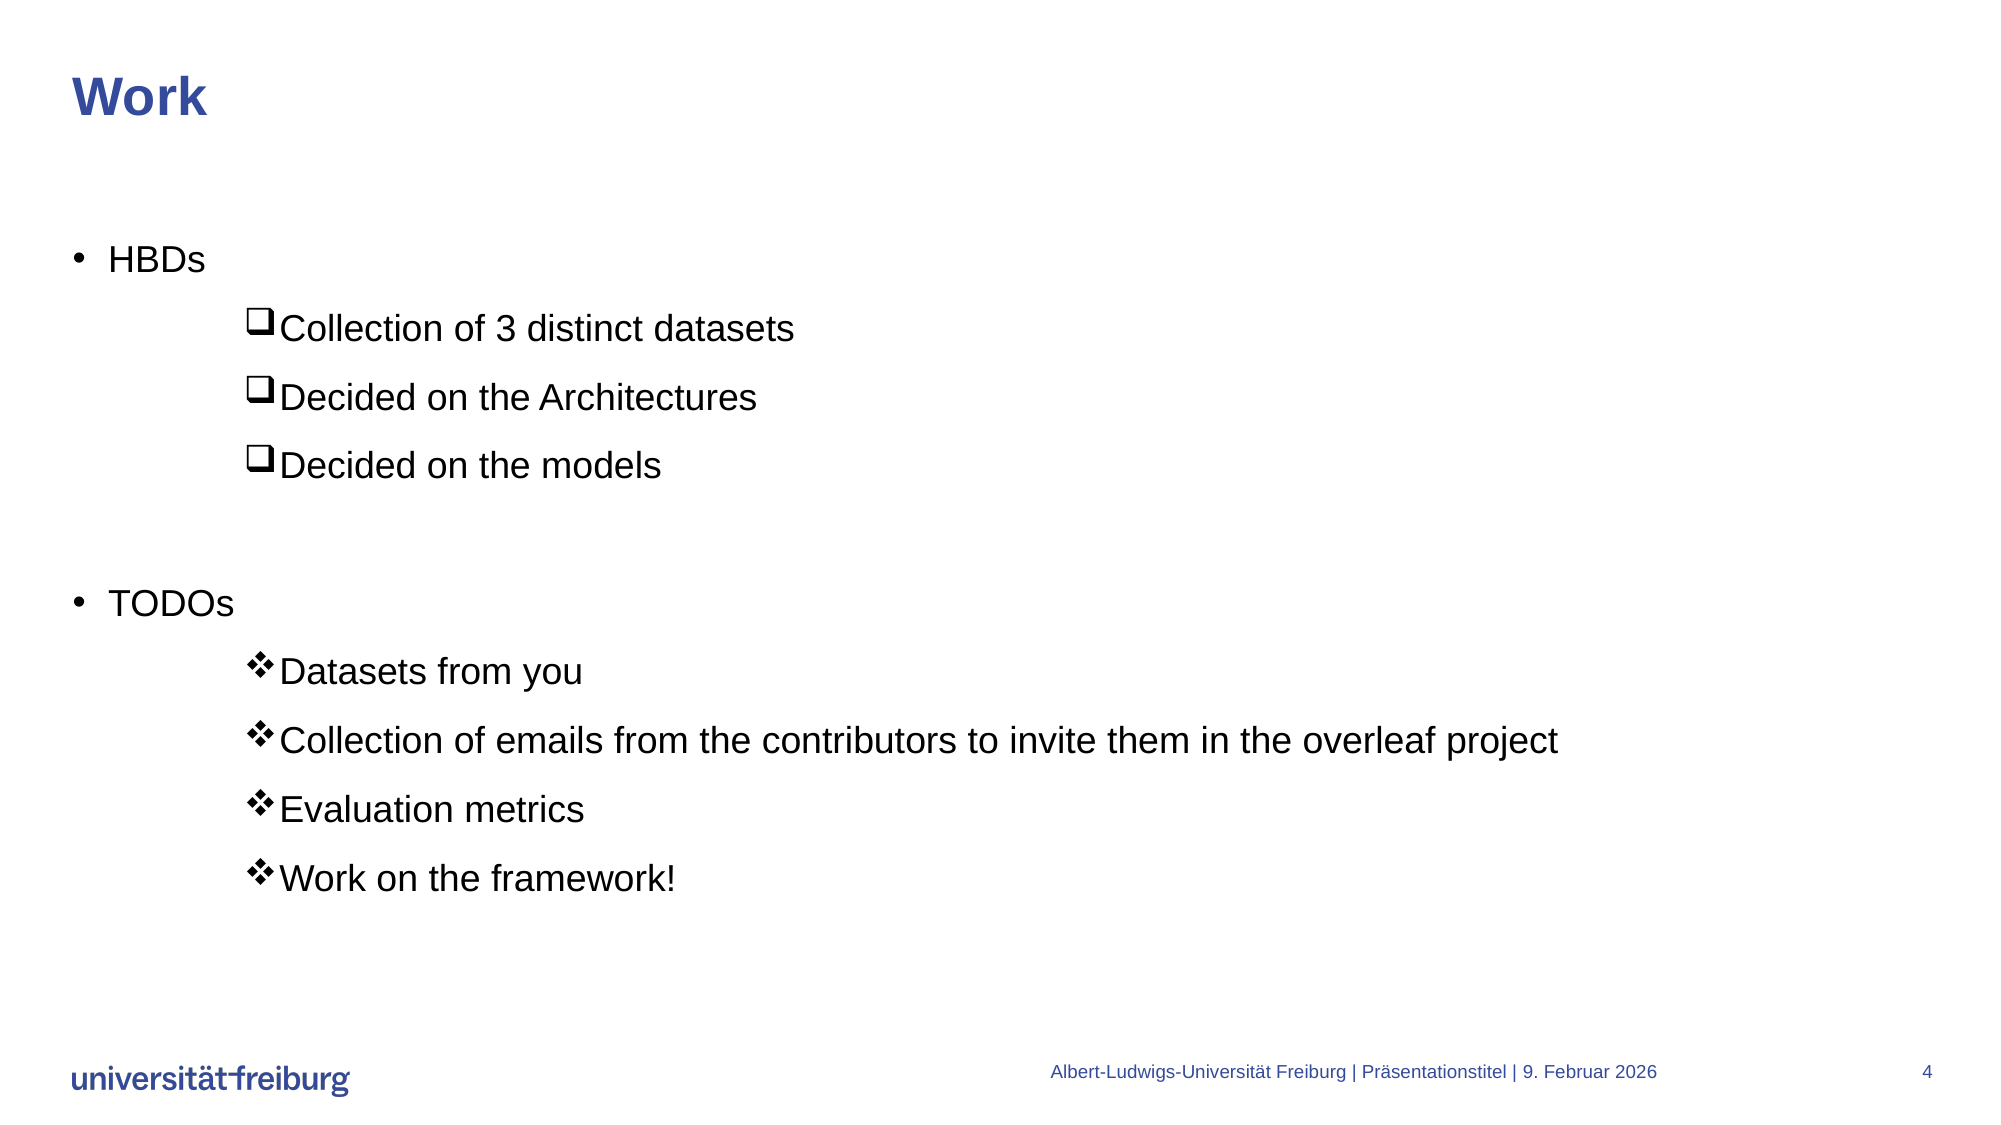

# Work
HBDs
Collection of 3 distinct datasets
Decided on the Architectures
Decided on the models

TODOs
Datasets from you
Collection of emails from the contributors to invite them in the overleaf project
Evaluation metrics
Work on the framework!

Albert-Ludwigs-Universität Freiburg | Präsentationstitel |
9. Februar 2026
4